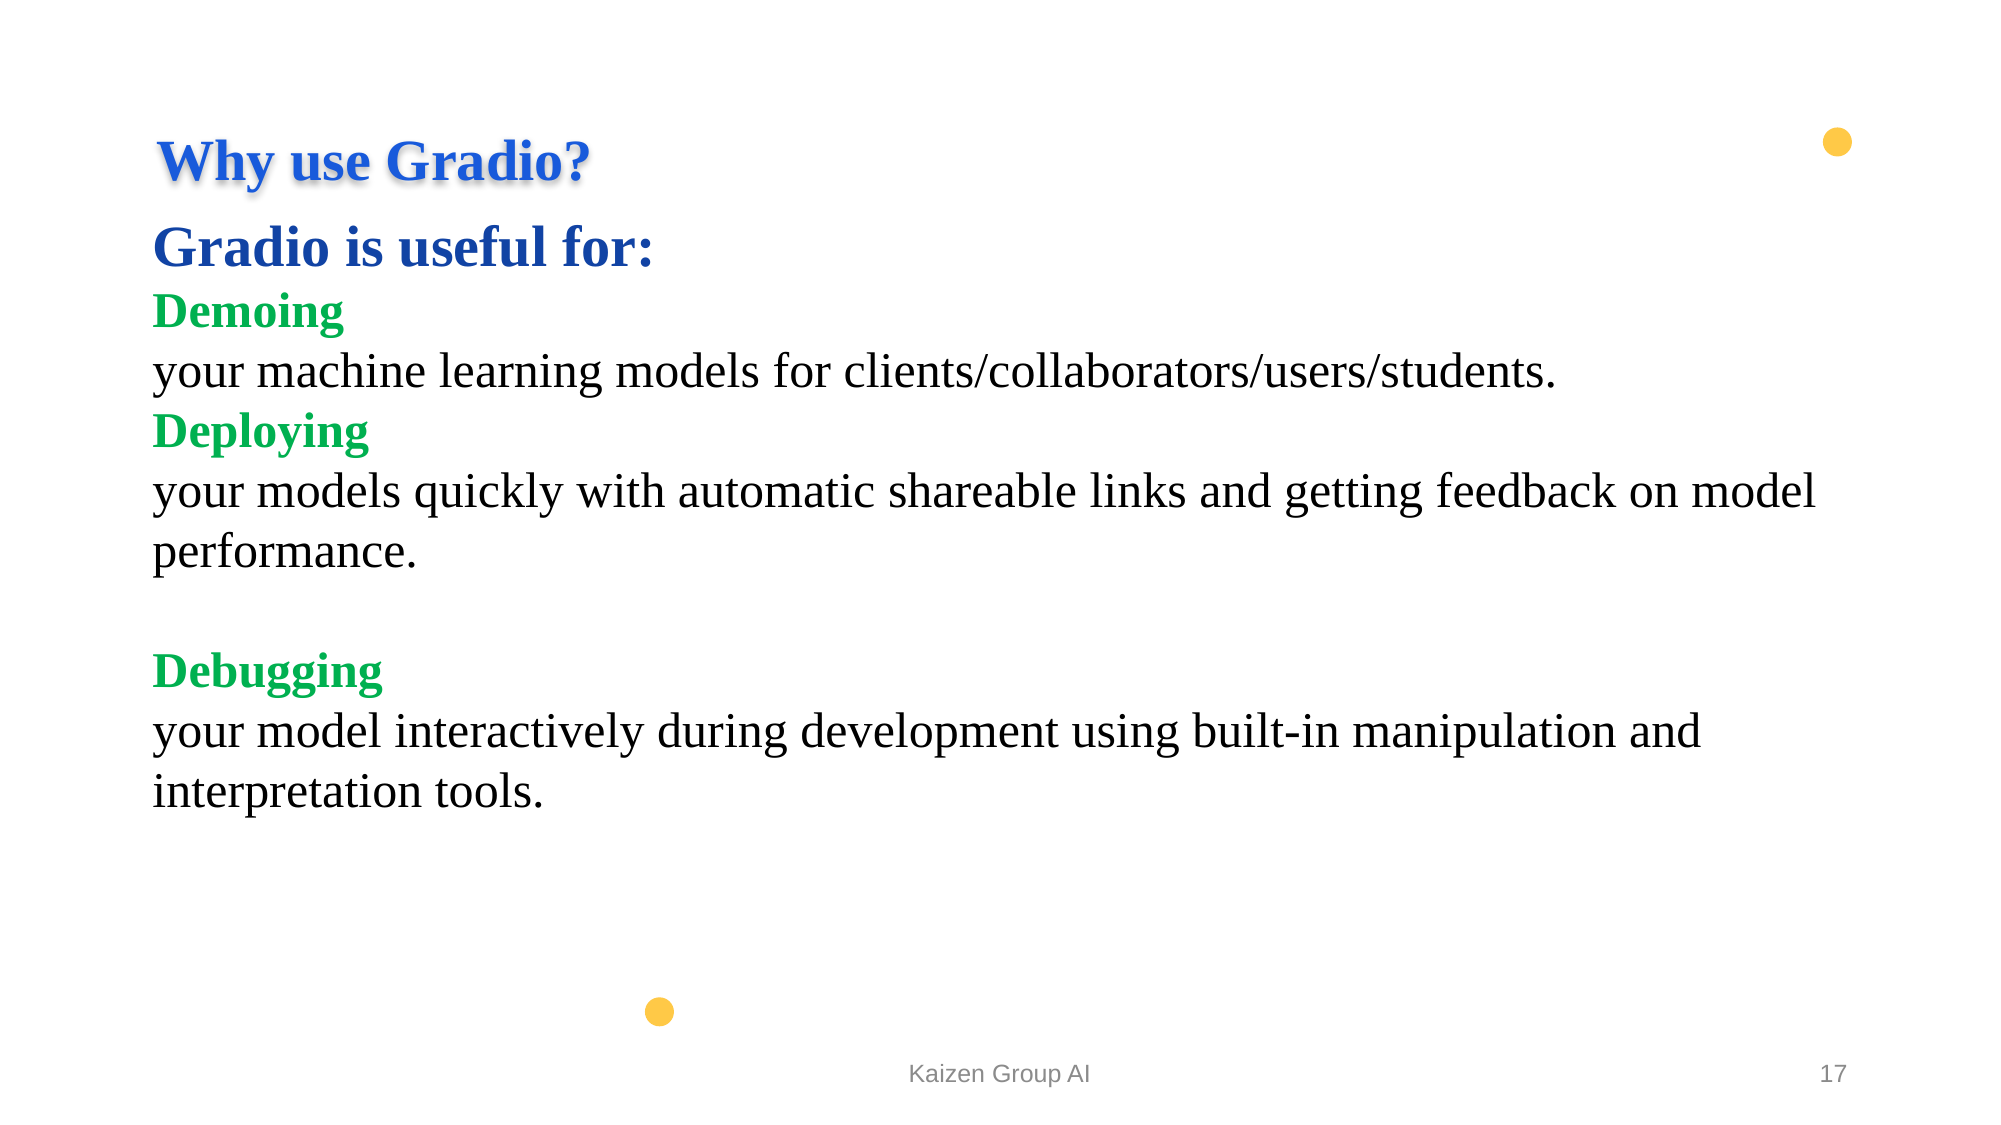

Why use Gradio?

Gradio is useful for:
Demoing
your machine learning models for clients/collaborators/users/students.
Deploying
your models quickly with automatic shareable links and getting feedback on model performance.

Debugging
your model interactively during development using built-in manipulation and interpretation tools.

Kaizen Group AI
17